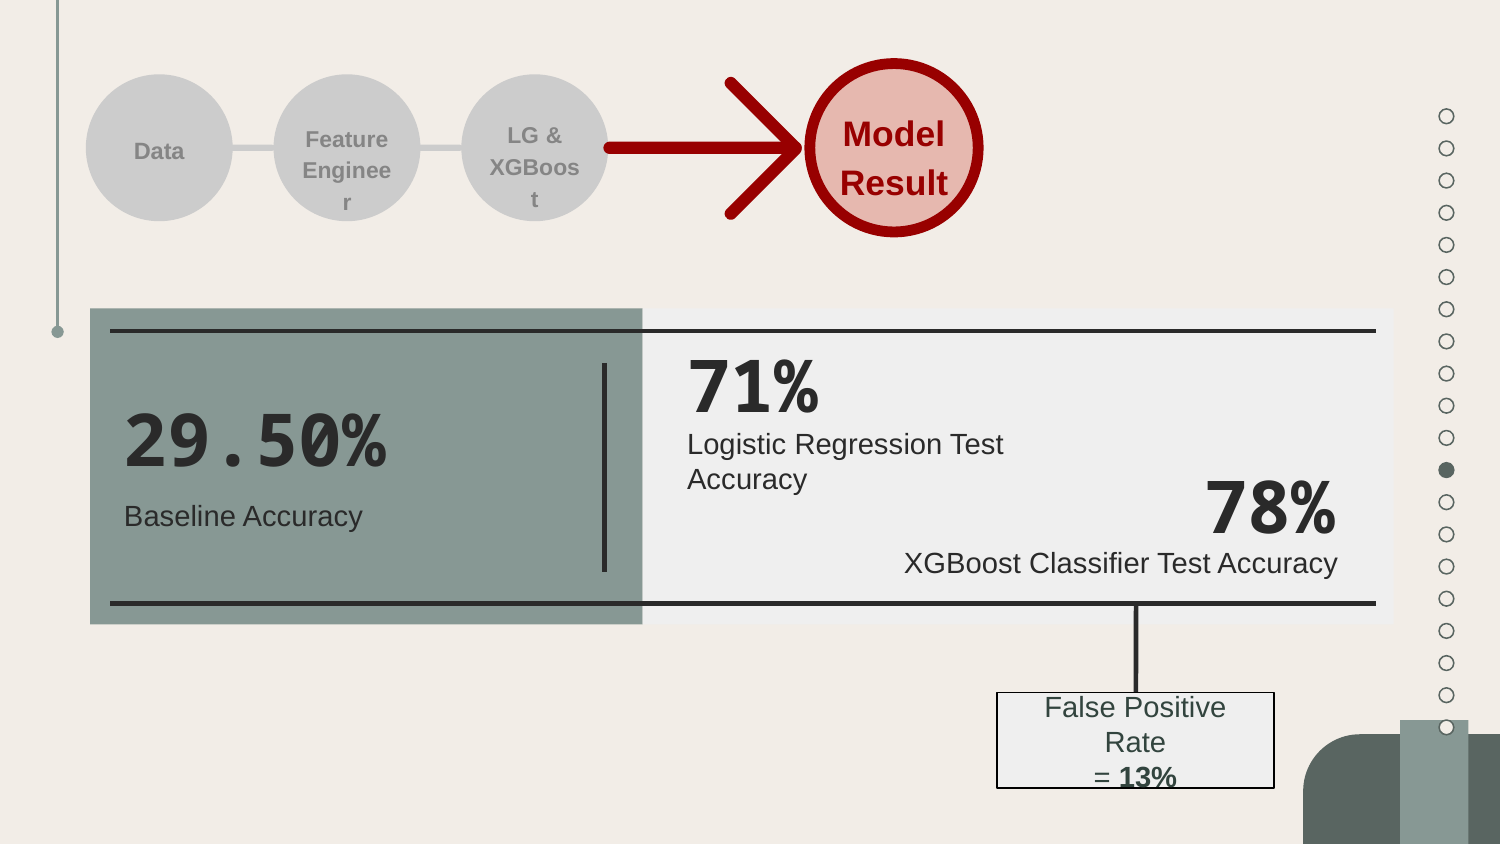

Model Result

Data

LG & XGBoost

Feature Engineer

71%

29.50%
Logistic Regression Test Accuracy
78%

Baseline Accuracy
XGBoost Classifier Test Accuracy

False Positive Rate
= 13%